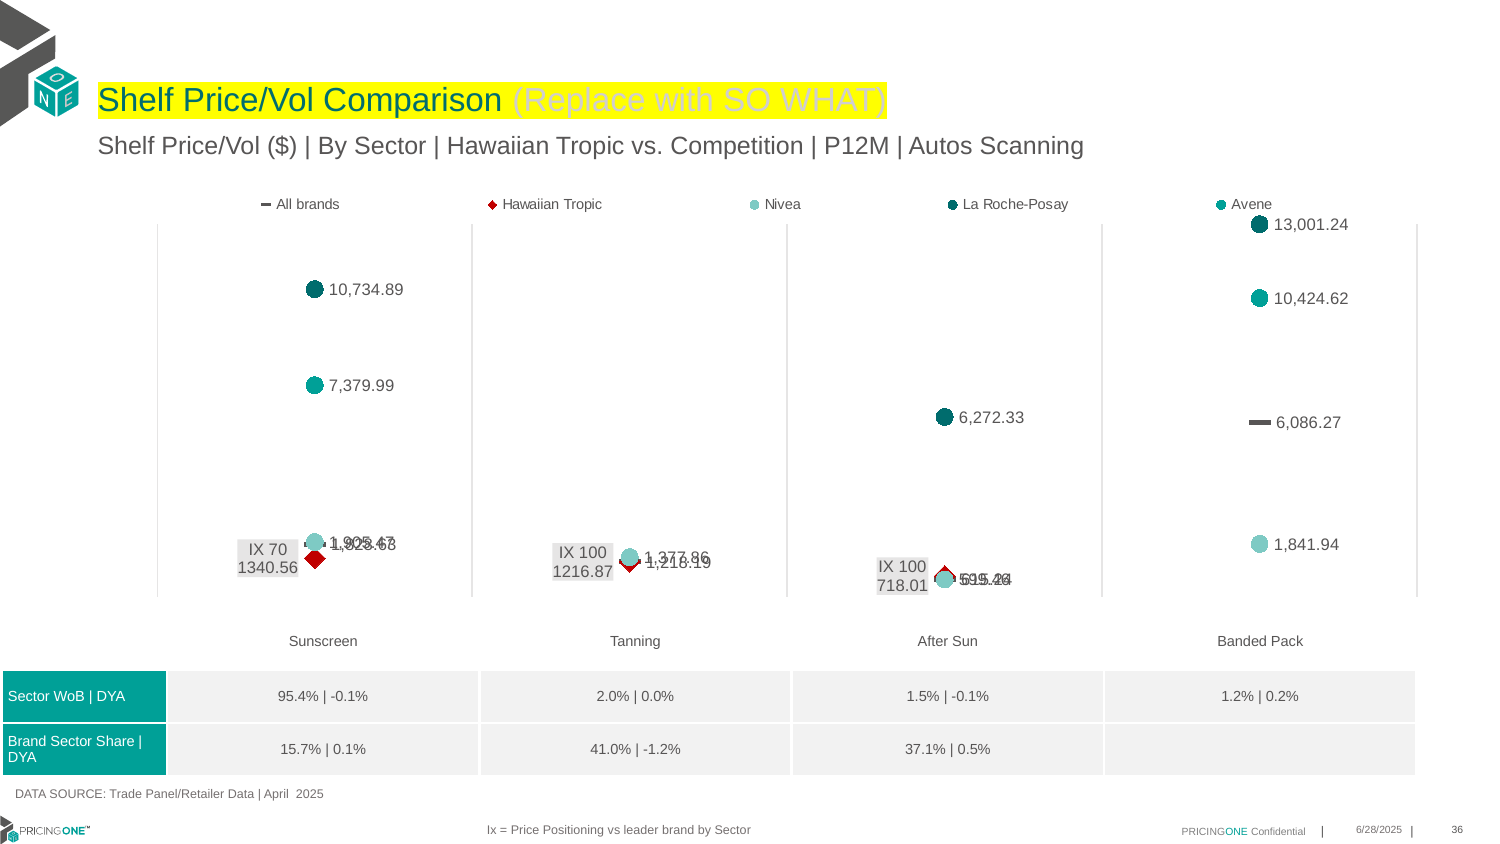

# Shelf Price/Vol Comparison (Replace with SO WHAT)
Shelf Price/Vol ($) | By Sector | Hawaiian Tropic vs. Competition | P12M | Autos Scanning

### Chart

| Category | All brands | Hawaiian Tropic | Nivea | La Roche-Posay | Avene |
|---|---|---|---|---|---|
| IX 70 | 1828.63 | 1340.56 | 1905.47 | 10734.89 | 7379.99 |
| IX 100 | 1218.19 | 1216.87 | 1377.86 | None | None |
| IX 100 | 615.24 | 718.01 | 599.46 | 6272.33 | None |
| None | 6086.27 | None | 1841.94 | 13001.24 | 10424.62 |
|  | Sunscreen | Tanning | After Sun | Banded Pack |
| --- | --- | --- | --- | --- |
| Sector WoB | DYA | 95.4% | -0.1% | 2.0% | 0.0% | 1.5% | -0.1% | 1.2% | 0.2% |
| Brand Sector Share | DYA | 15.7% | 0.1% | 41.0% | -1.2% | 37.1% | 0.5% |  |
DATA SOURCE: Trade Panel/Retailer Data | April  2025
Ix = Price Positioning vs leader brand by Sector
6/28/2025
36